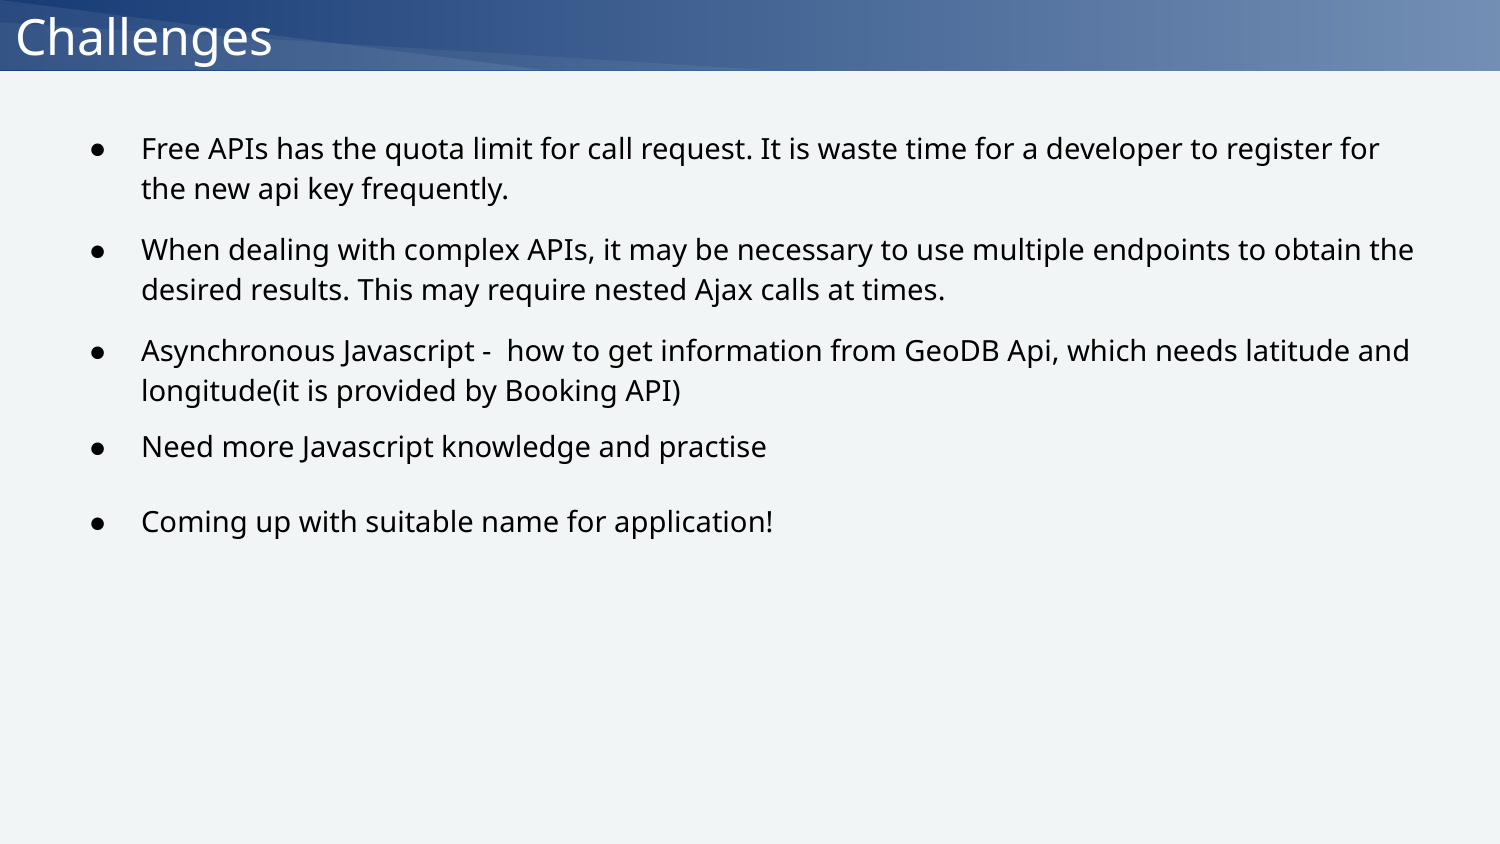

Challenges
Free APIs has the quota limit for call request. It is waste time for a developer to register for the new api key frequently.
When dealing with complex APIs, it may be necessary to use multiple endpoints to obtain the desired results. This may require nested Ajax calls at times.
Asynchronous Javascript -  how to get information from GeoDB Api, which needs latitude and longitude(it is provided by Booking API)
Need more Javascript knowledge and practise
Coming up with suitable name for application!